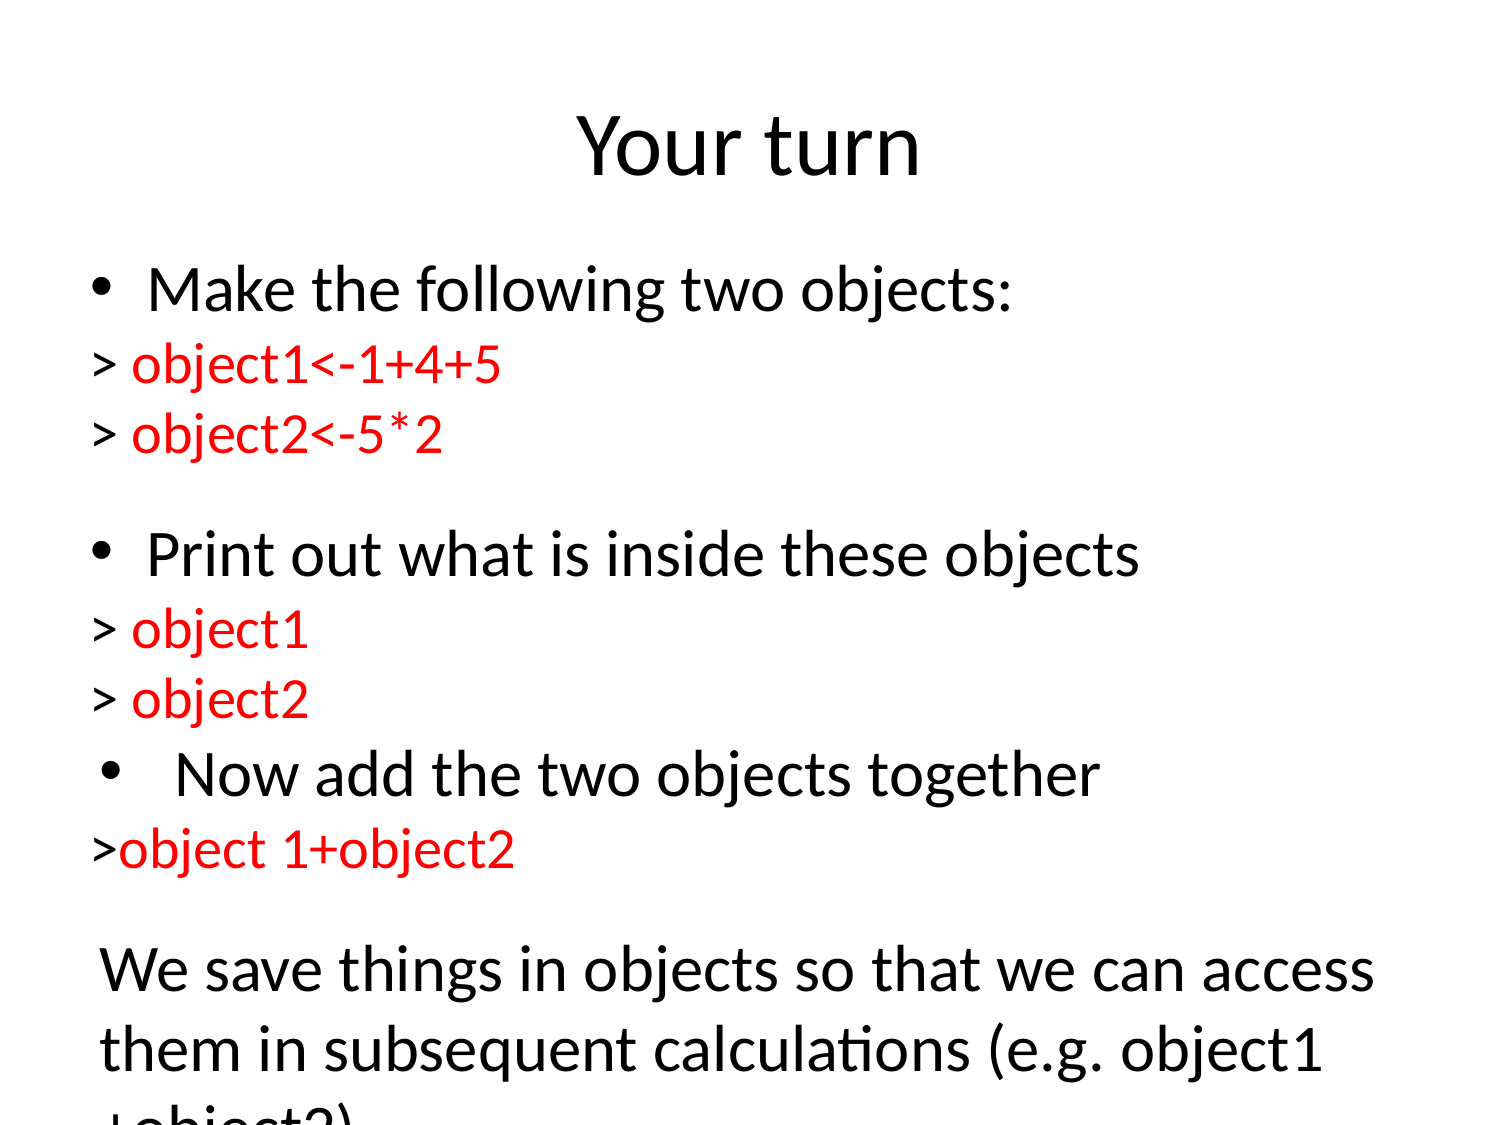

Your turn
Make the following two objects:
> object1<-1+4+5
> object2<-5*2

Print out what is inside these objects
> object1
> object2
Now add the two objects together
>object 1+object2

We save things in objects so that we can access them in subsequent calculations (e.g. object1 +object2)